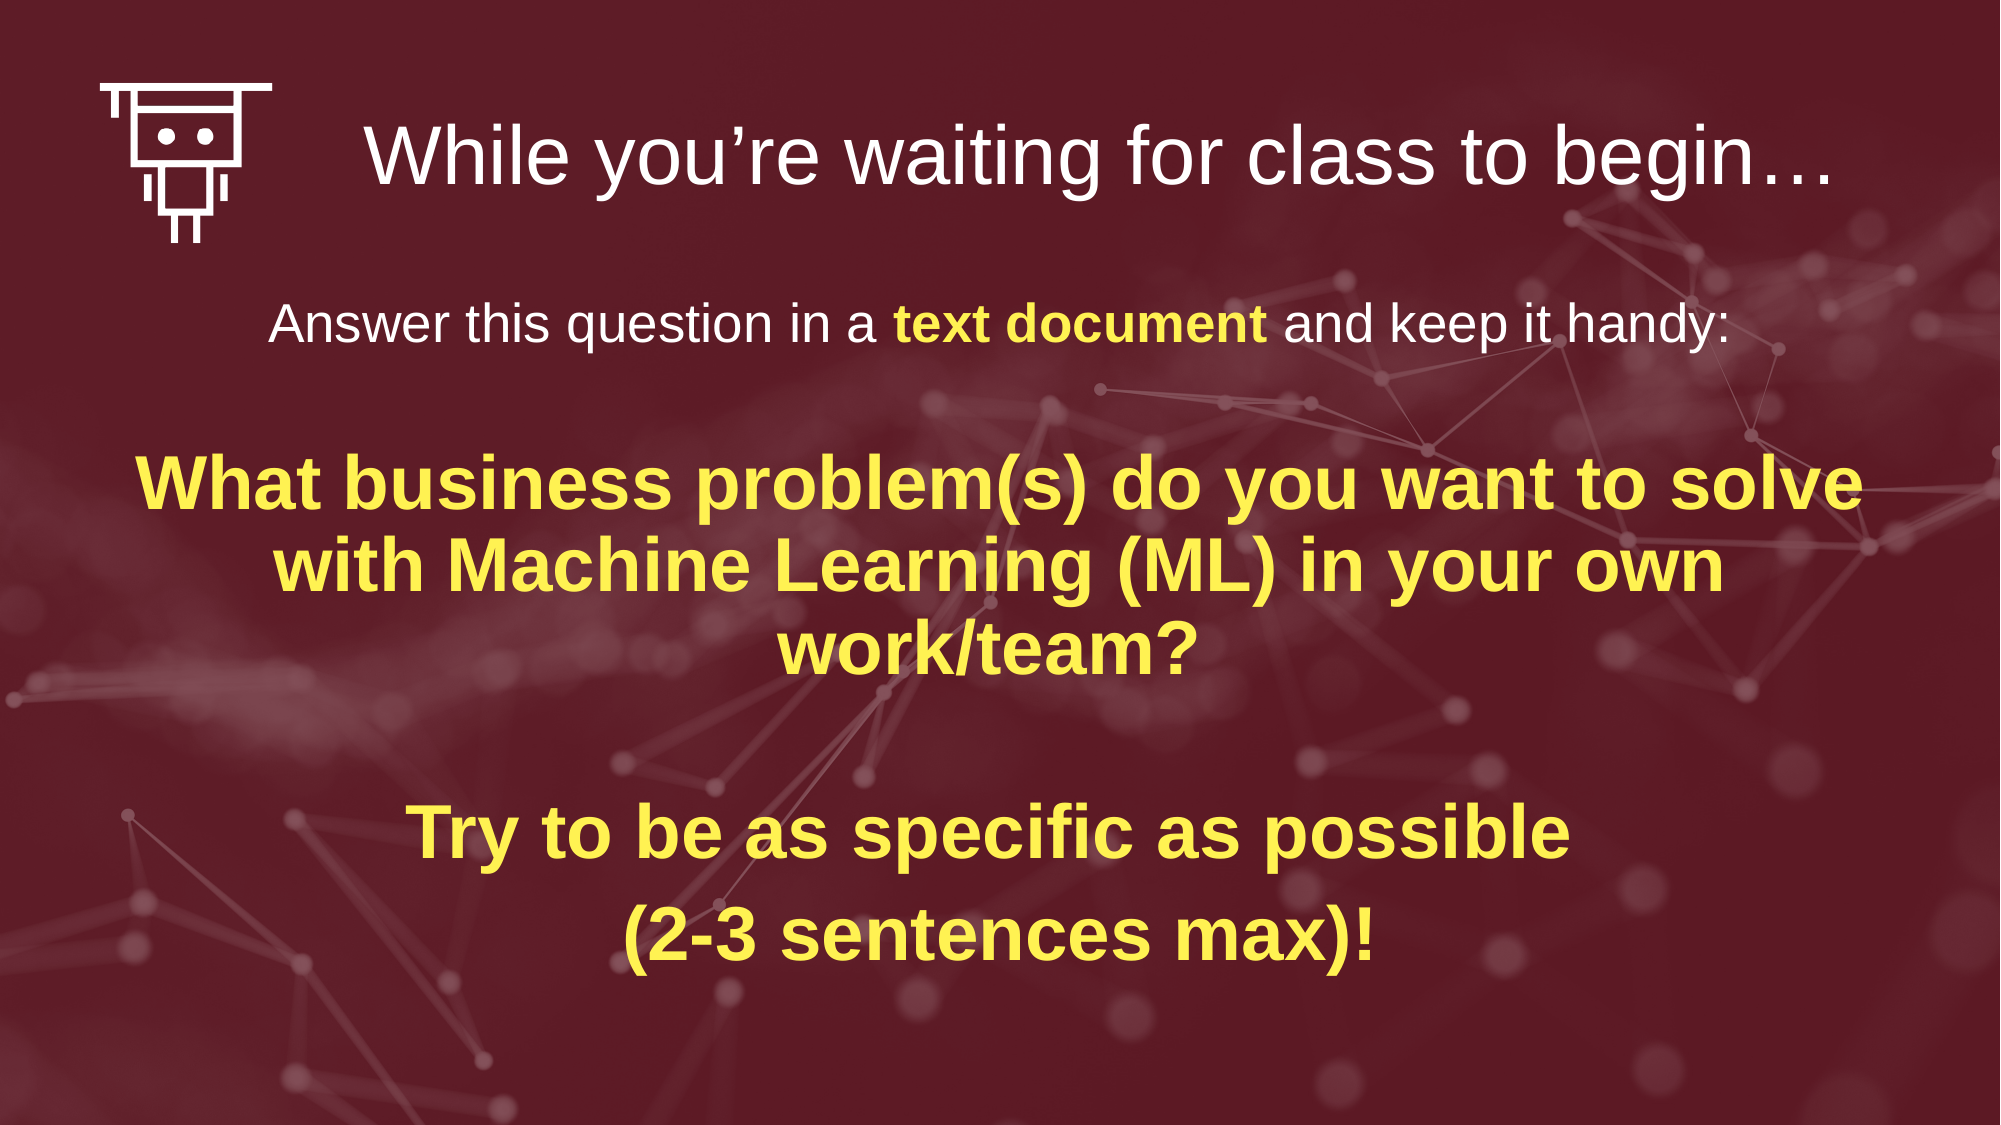

# While you’re waiting for class to begin…
Answer this question in a text document and keep it handy:

What business problem(s) do you want to solve with Machine Learning (ML) in your own work/team?
Try to be as specific as possible
(2-3 sentences max)!